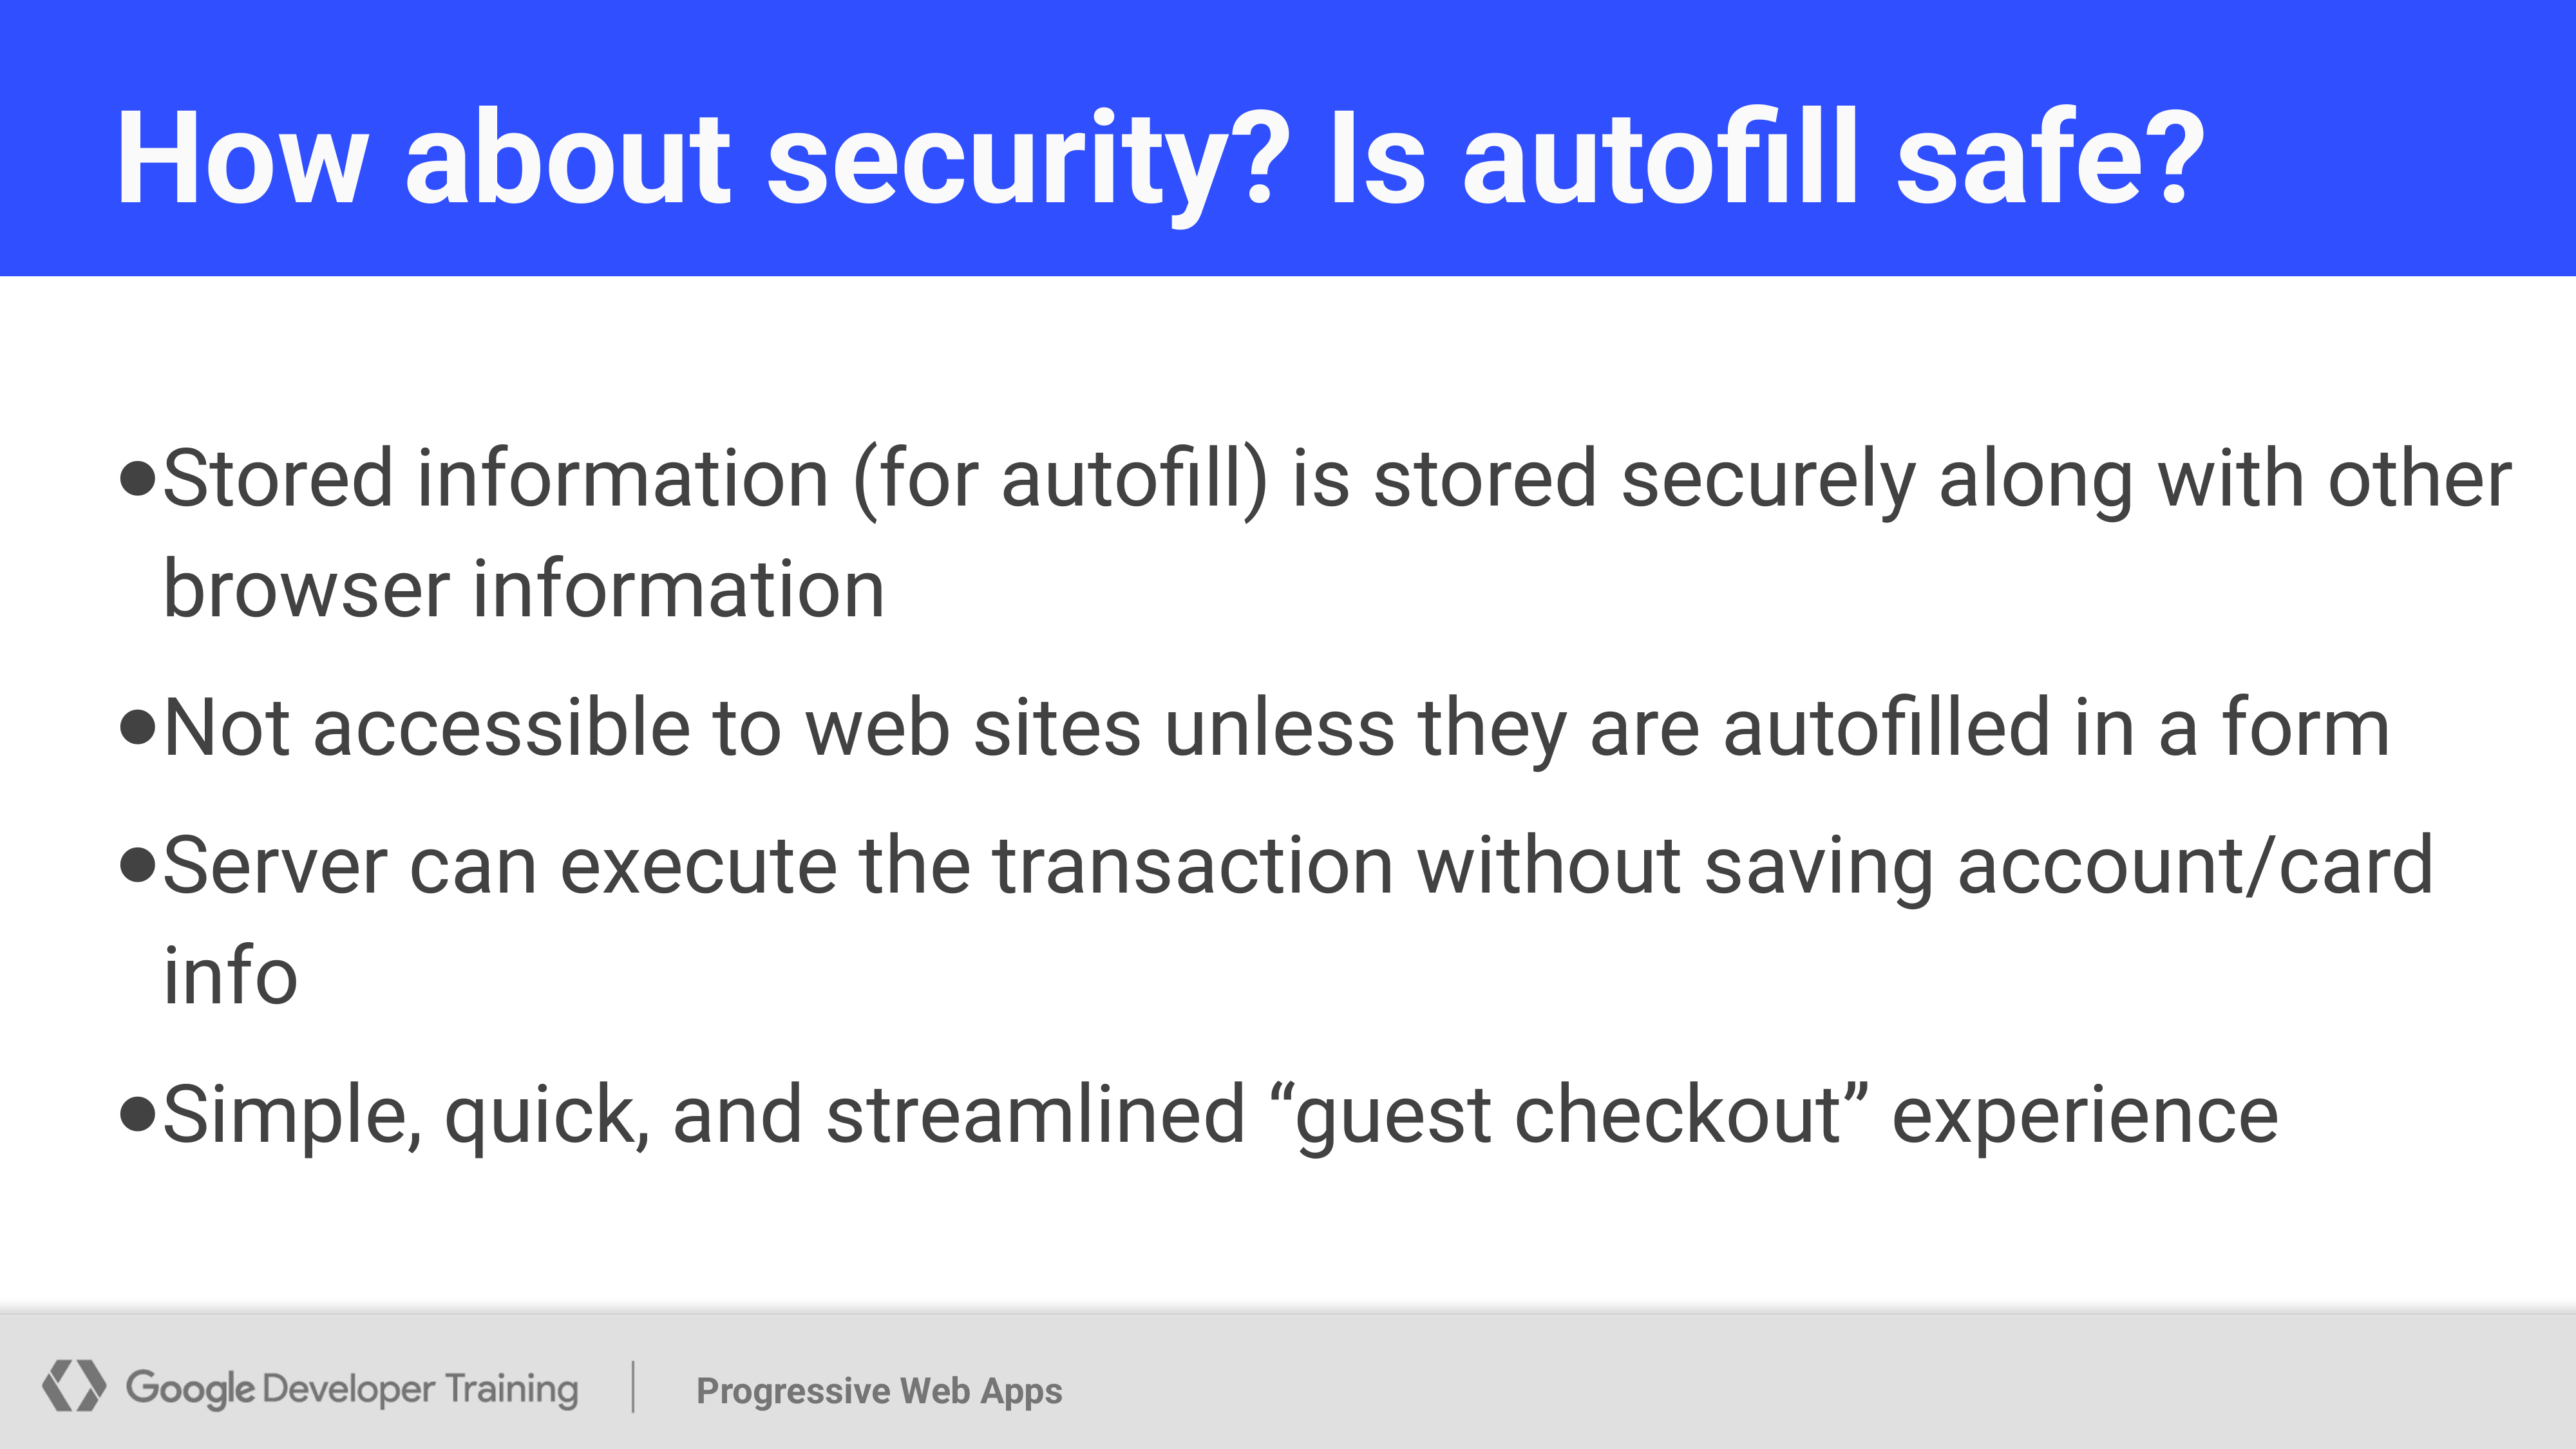

# How about security? Is autofill safe?
Stored information (for autofill) is stored securely along with other browser information
Not accessible to web sites unless they are autofilled in a form
Server can execute the transaction without saving account/card info
Simple, quick, and streamlined “guest checkout” experience